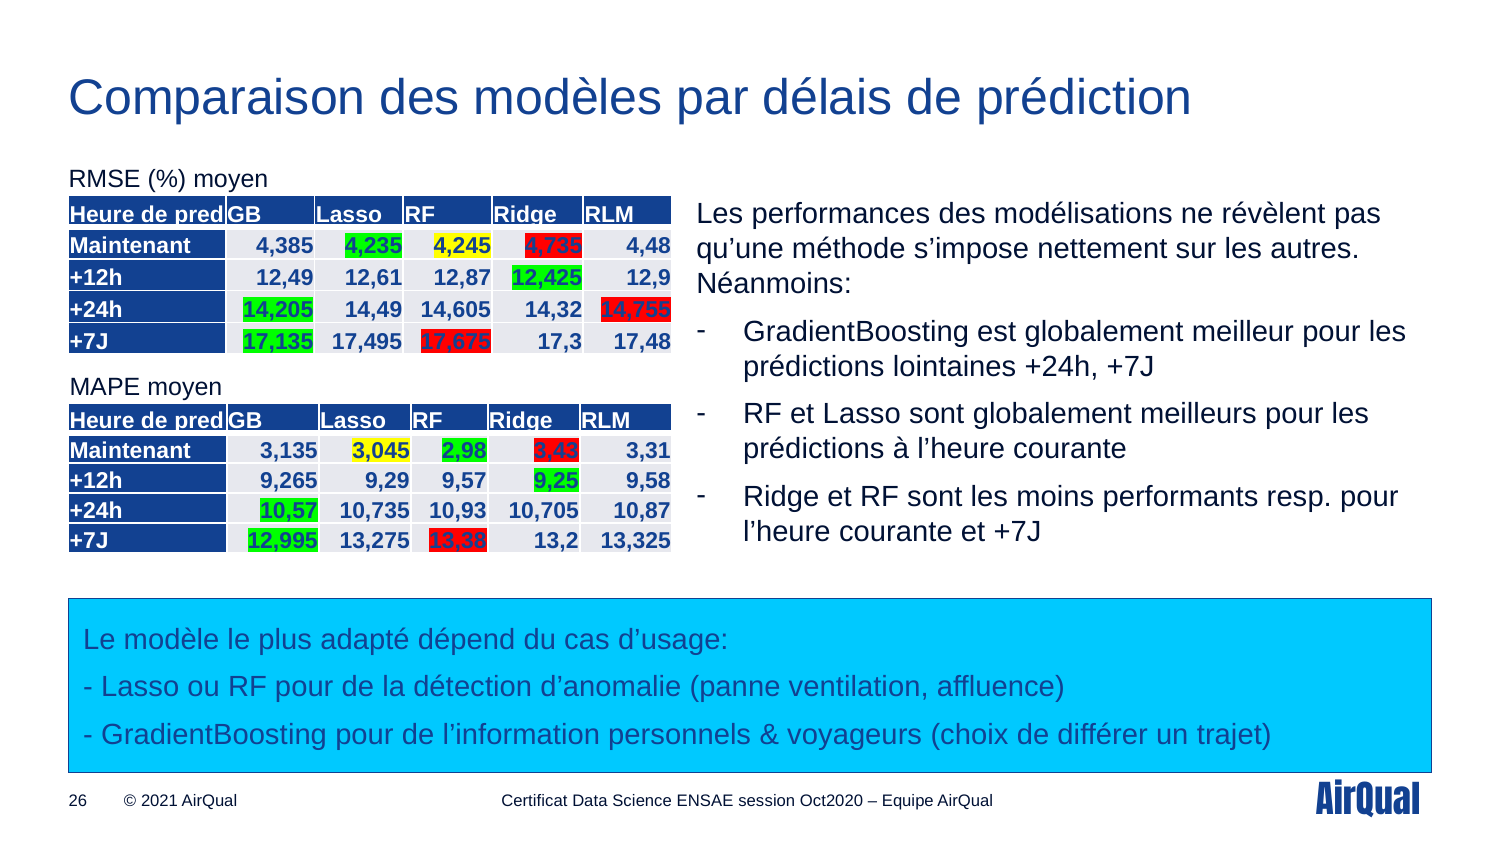

Comparaison des modèles par délais de prédiction
RMSE (%) moyen
| Heure de pred | GB | Lasso | RF | Ridge | RLM |
| --- | --- | --- | --- | --- | --- |
| Maintenant | 4,385 | 4,235 | 4,245 | 4,735 | 4,48 |
| +12h | 12,49 | 12,61 | 12,87 | 12,425 | 12,9 |
| +24h | 14,205 | 14,49 | 14,605 | 14,32 | 14,755 |
| +7J | 17,135 | 17,495 | 17,675 | 17,3 | 17,48 |
Les performances des modélisations ne révèlent pas qu’une méthode s’impose nettement sur les autres. Néanmoins:
GradientBoosting est globalement meilleur pour les prédictions lointaines +24h, +7J
RF et Lasso sont globalement meilleurs pour les prédictions à l’heure courante
Ridge et RF sont les moins performants resp. pour l’heure courante et +7J

MAPE moyen
| Heure de pred | GB | Lasso | RF | Ridge | RLM |
| --- | --- | --- | --- | --- | --- |
| Maintenant | 3,135 | 3,045 | 2,98 | 3,43 | 3,31 |
| +12h | 9,265 | 9,29 | 9,57 | 9,25 | 9,58 |
| +24h | 10,57 | 10,735 | 10,93 | 10,705 | 10,87 |
| +7J | 12,995 | 13,275 | 13,38 | 13,2 | 13,325 |
Le modèle le plus adapté dépend du cas d’usage:
- Lasso ou RF pour de la détection d’anomalie (panne ventilation, affluence)
- GradientBoosting pour de l’information personnels & voyageurs (choix de différer un trajet)
Certificat Data Science ENSAE session Oct2020 – Equipe AirQual